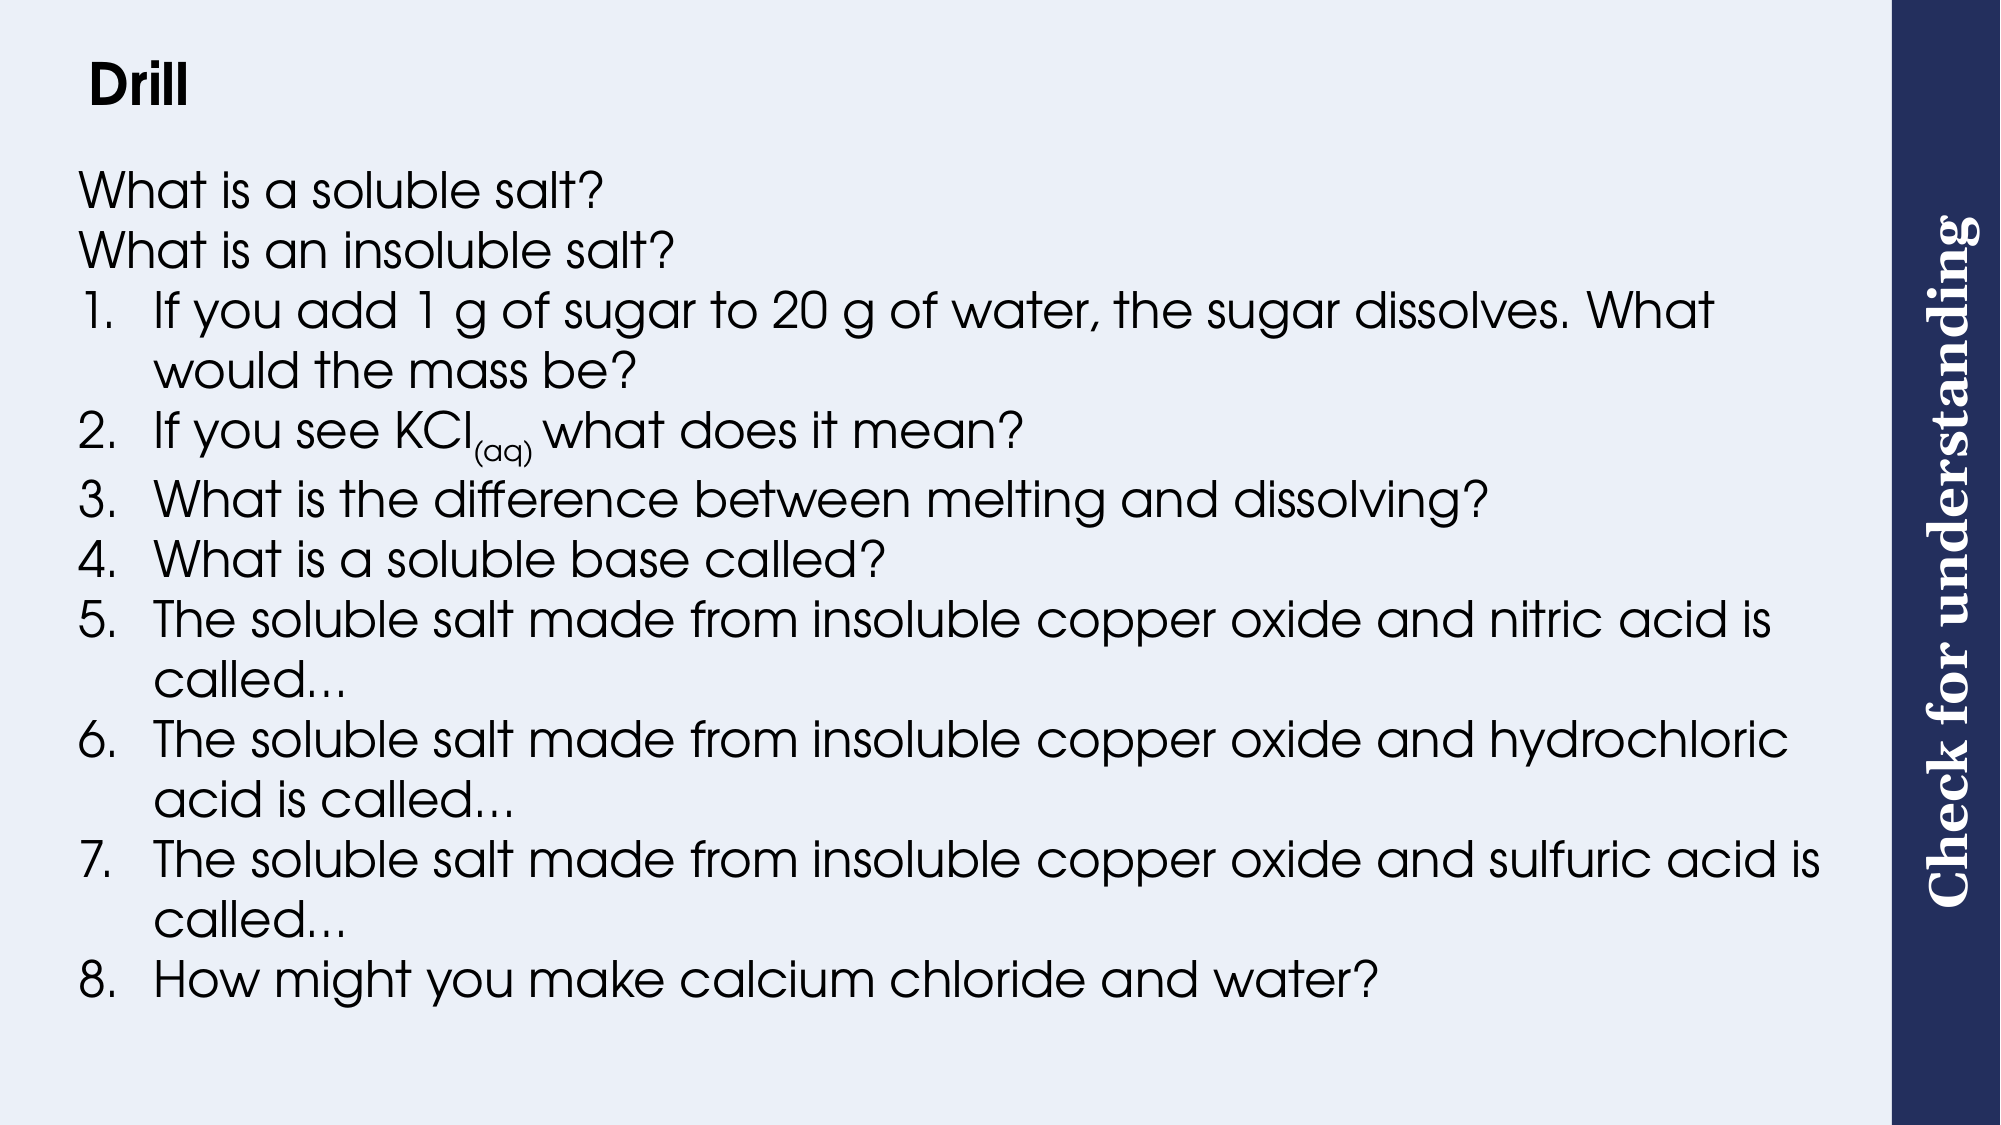

# Drill

What is a soluble salt?
What is an insoluble salt?
If you add 1 g of sugar to 20 g of water, the sugar dissolves. What would the mass be?
If you see KCl(aq) what does it mean?
What is the difference between melting and dissolving?
What is a soluble base called?
The soluble salt made from insoluble copper oxide and nitric acid is called…
The soluble salt made from insoluble copper oxide and hydrochloric acid is called…
The soluble salt made from insoluble copper oxide and sulfuric acid is called…
How might you make calcium chloride and water?